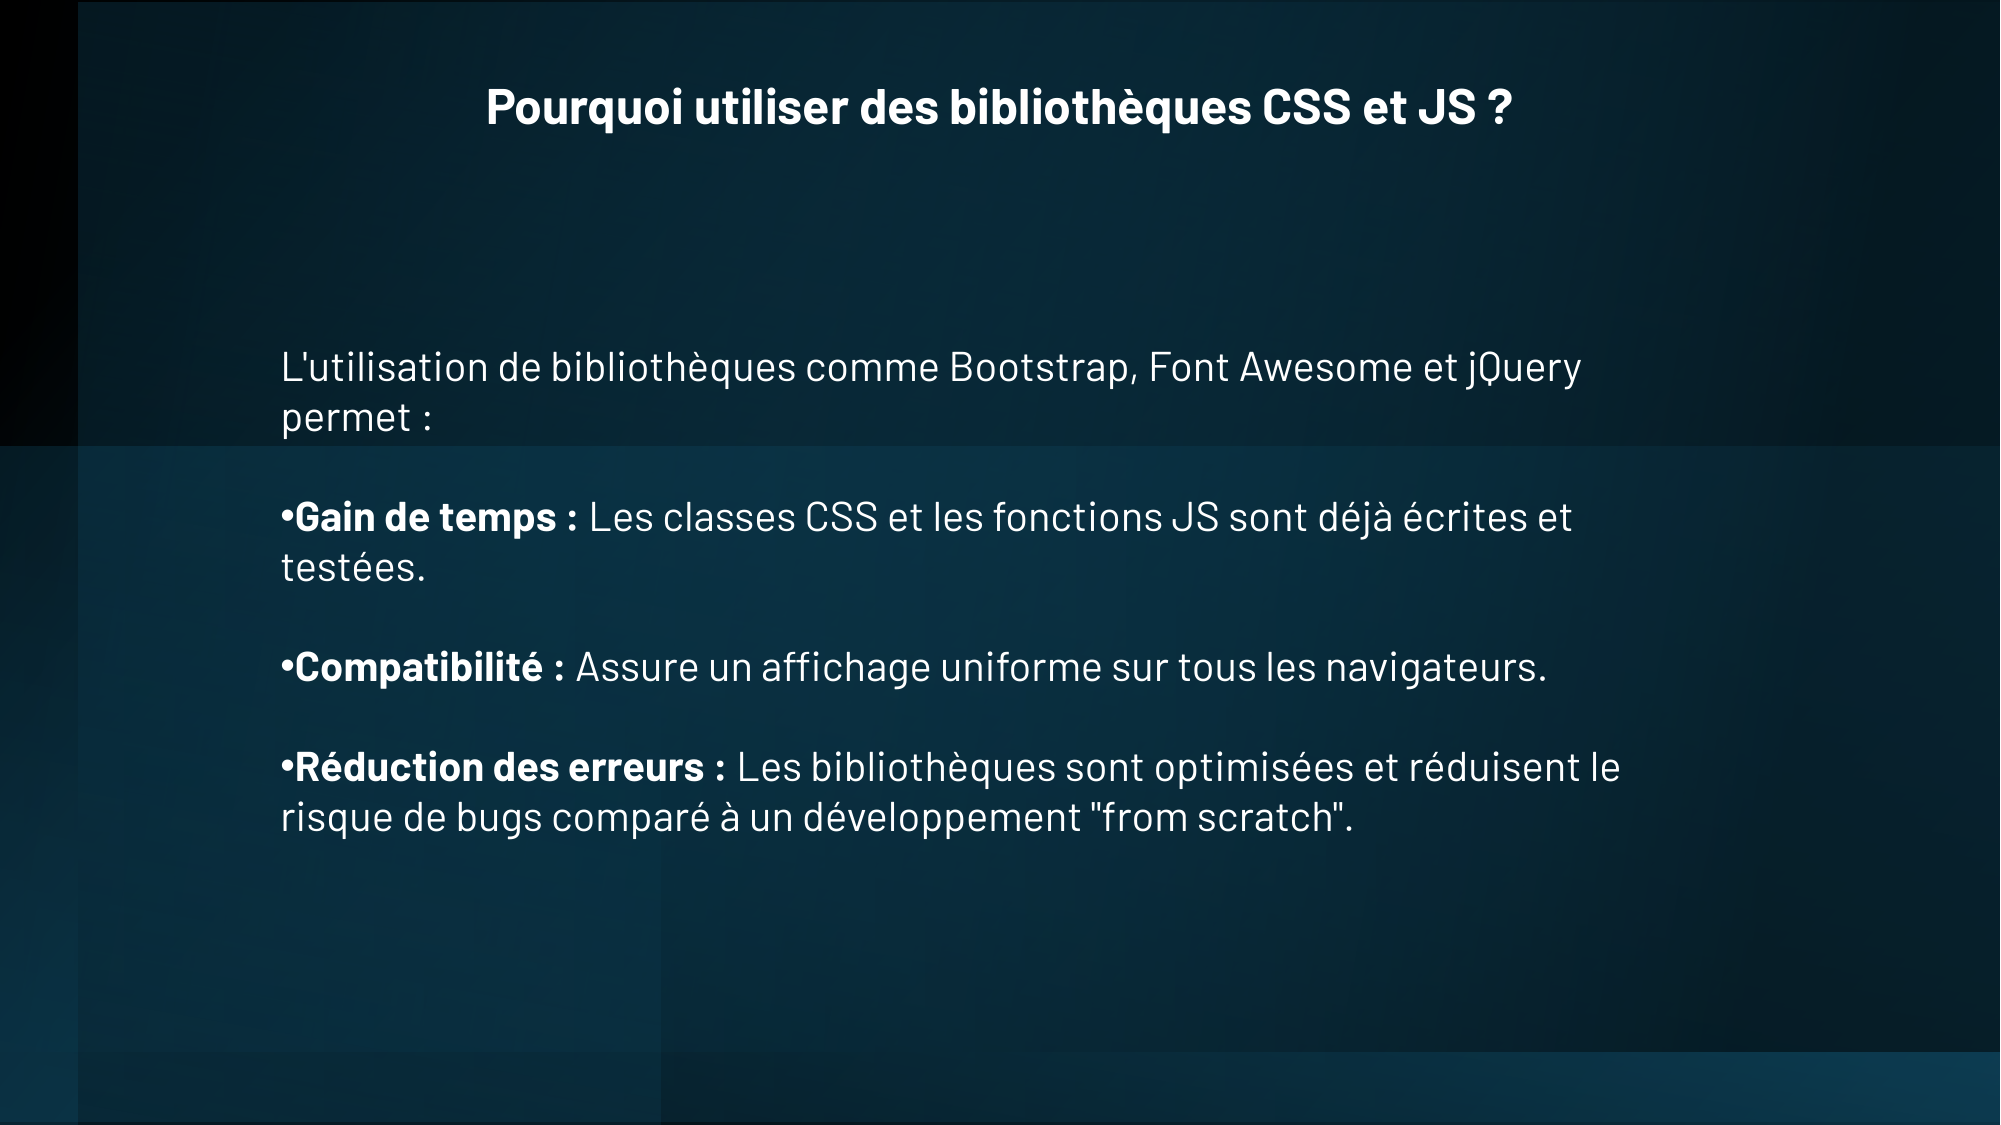

Pourquoi utiliser des bibliothèques CSS et JS ?

#

L'utilisation de bibliothèques comme Bootstrap, Font Awesome et jQuery permet :

Gain de temps : Les classes CSS et les fonctions JS sont déjà écrites et testées.

Compatibilité : Assure un affichage uniforme sur tous les navigateurs.

Réduction des erreurs : Les bibliothèques sont optimisées et réduisent le risque de bugs comparé à un développement "from scratch".